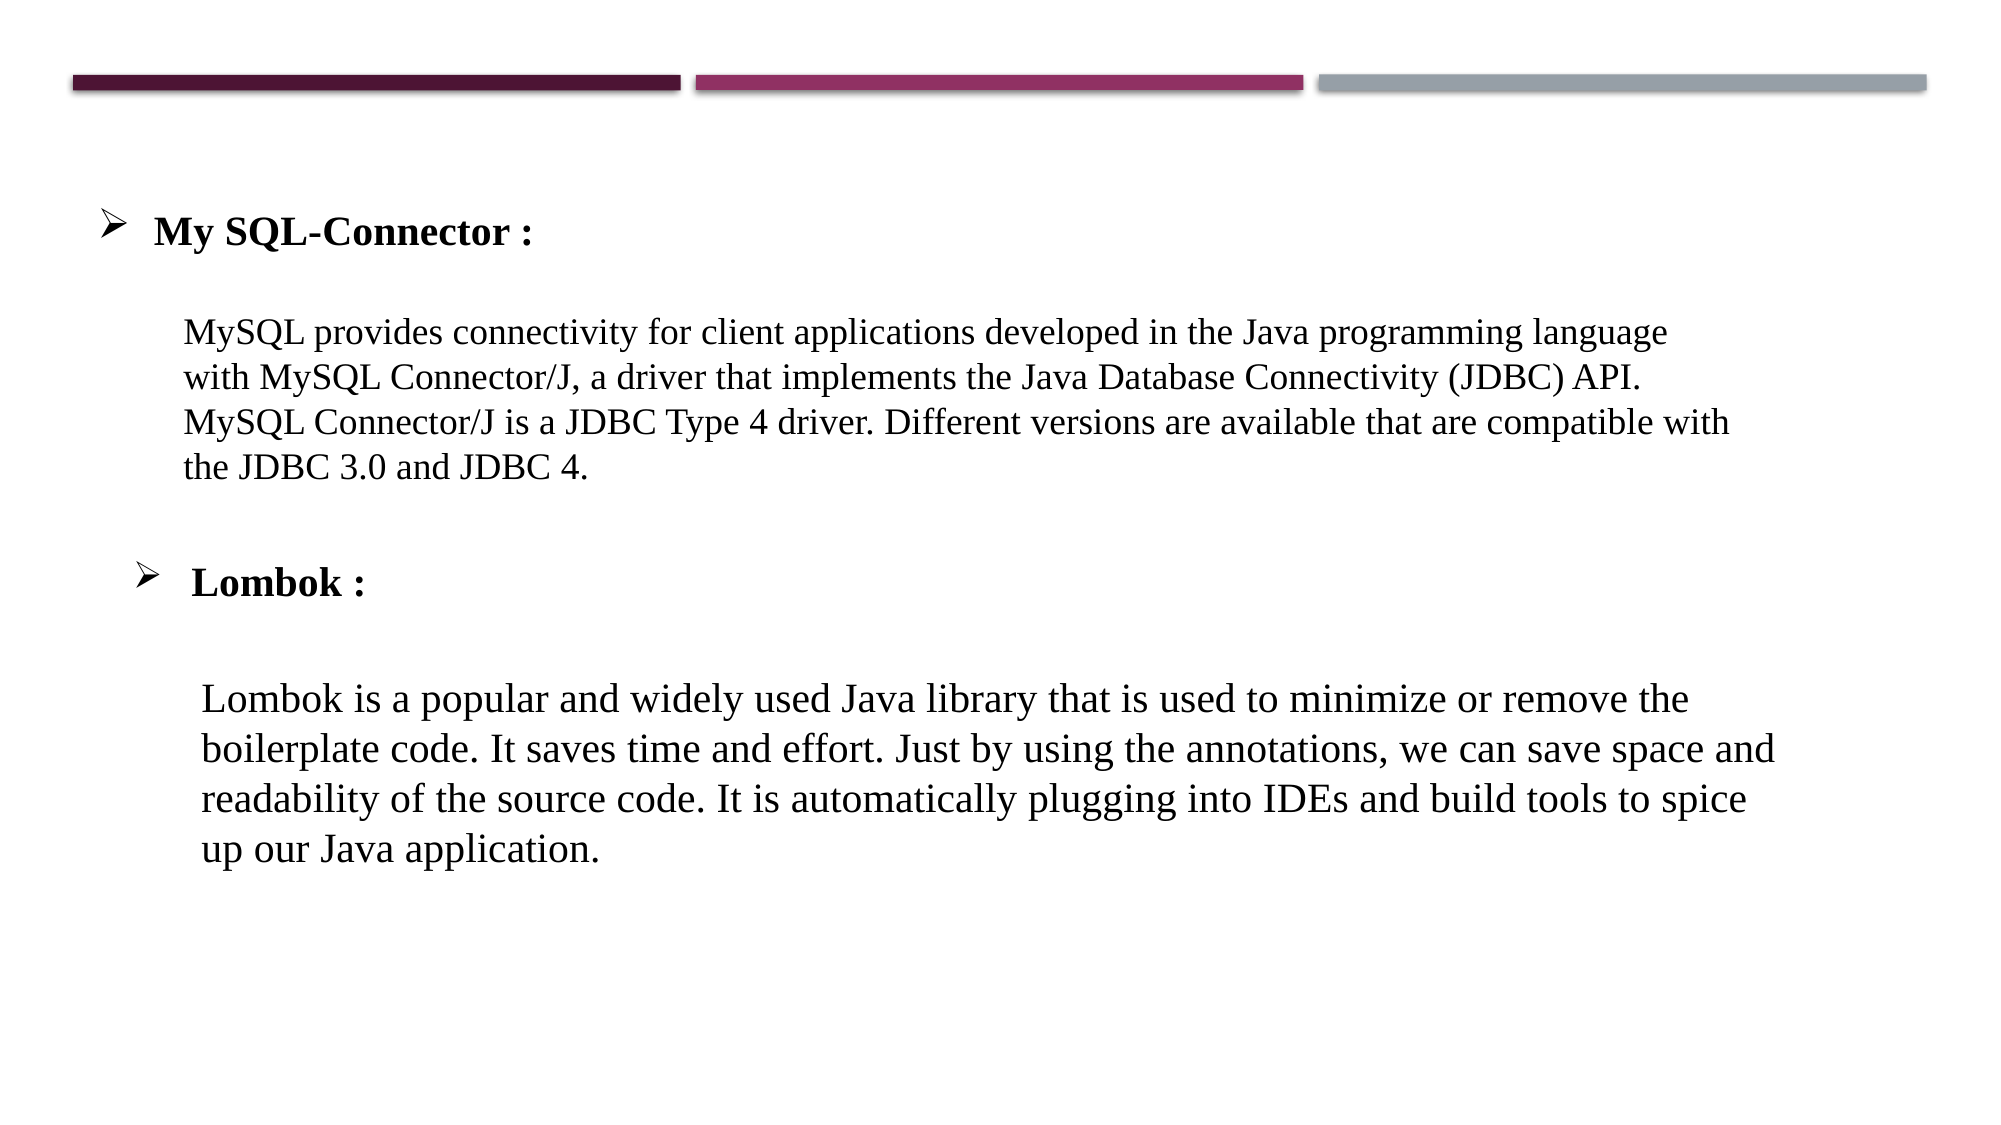

My SQL-Connector :
MySQL provides connectivity for client applications developed in the Java programming language with MySQL Connector/J, a driver that implements the Java Database Connectivity (JDBC) API. MySQL Connector/J is a JDBC Type 4 driver. Different versions are available that are compatible with the JDBC 3.0 and JDBC 4.
 Lombok :
Lombok is a popular and widely used Java library that is used to minimize or remove the boilerplate code. It saves time and effort. Just by using the annotations, we can save space and readability of the source code. It is automatically plugging into IDEs and build tools to spice up our Java application.